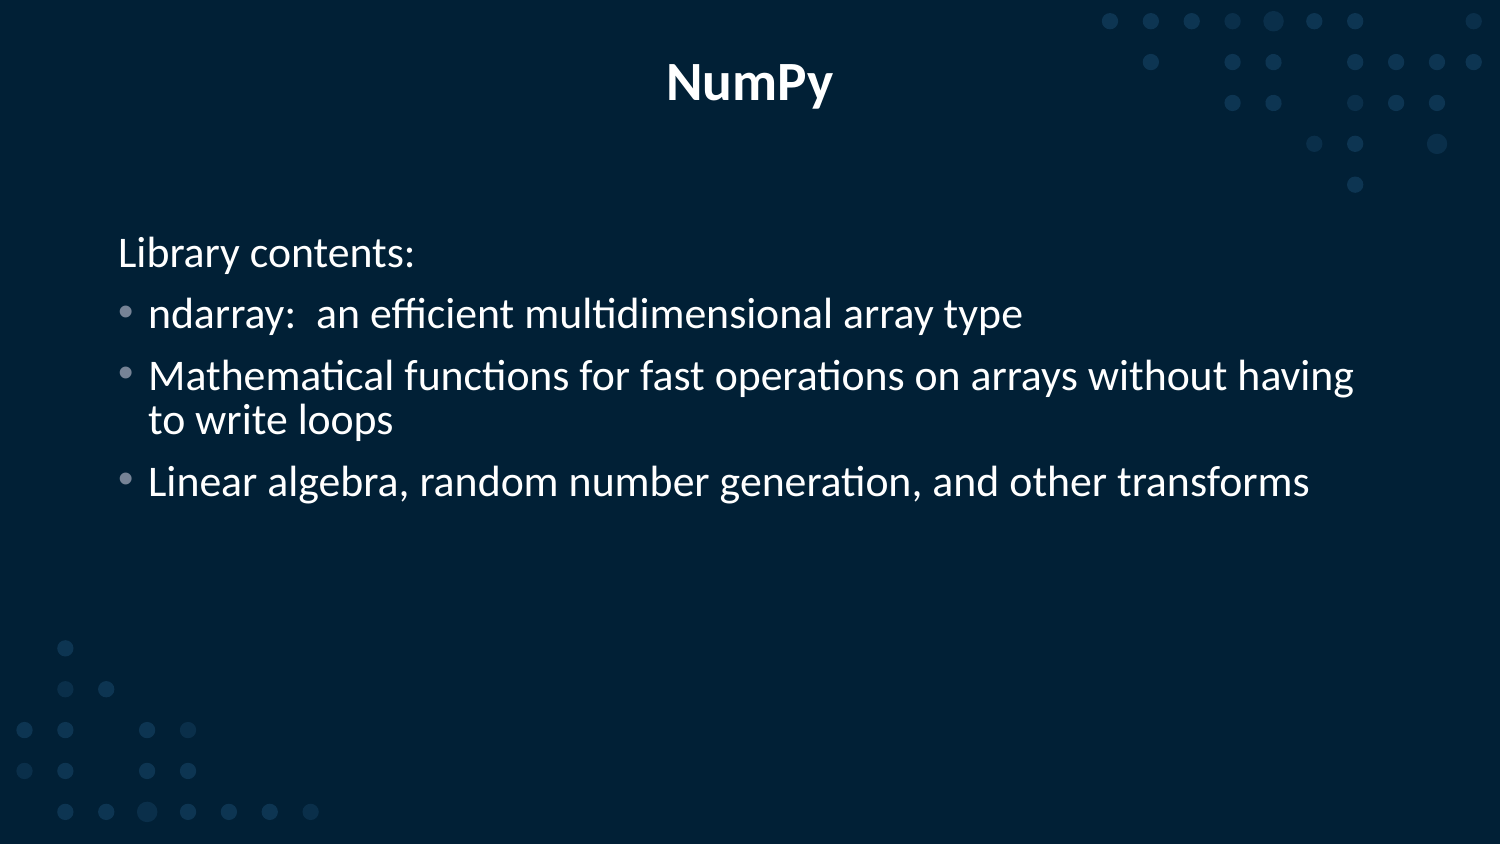

# NumPy

Library contents:
ndarray:  an efficient multidimensional array type
Mathematical functions for fast operations on arrays without having to write loops
Linear algebra, random number generation, and other transforms